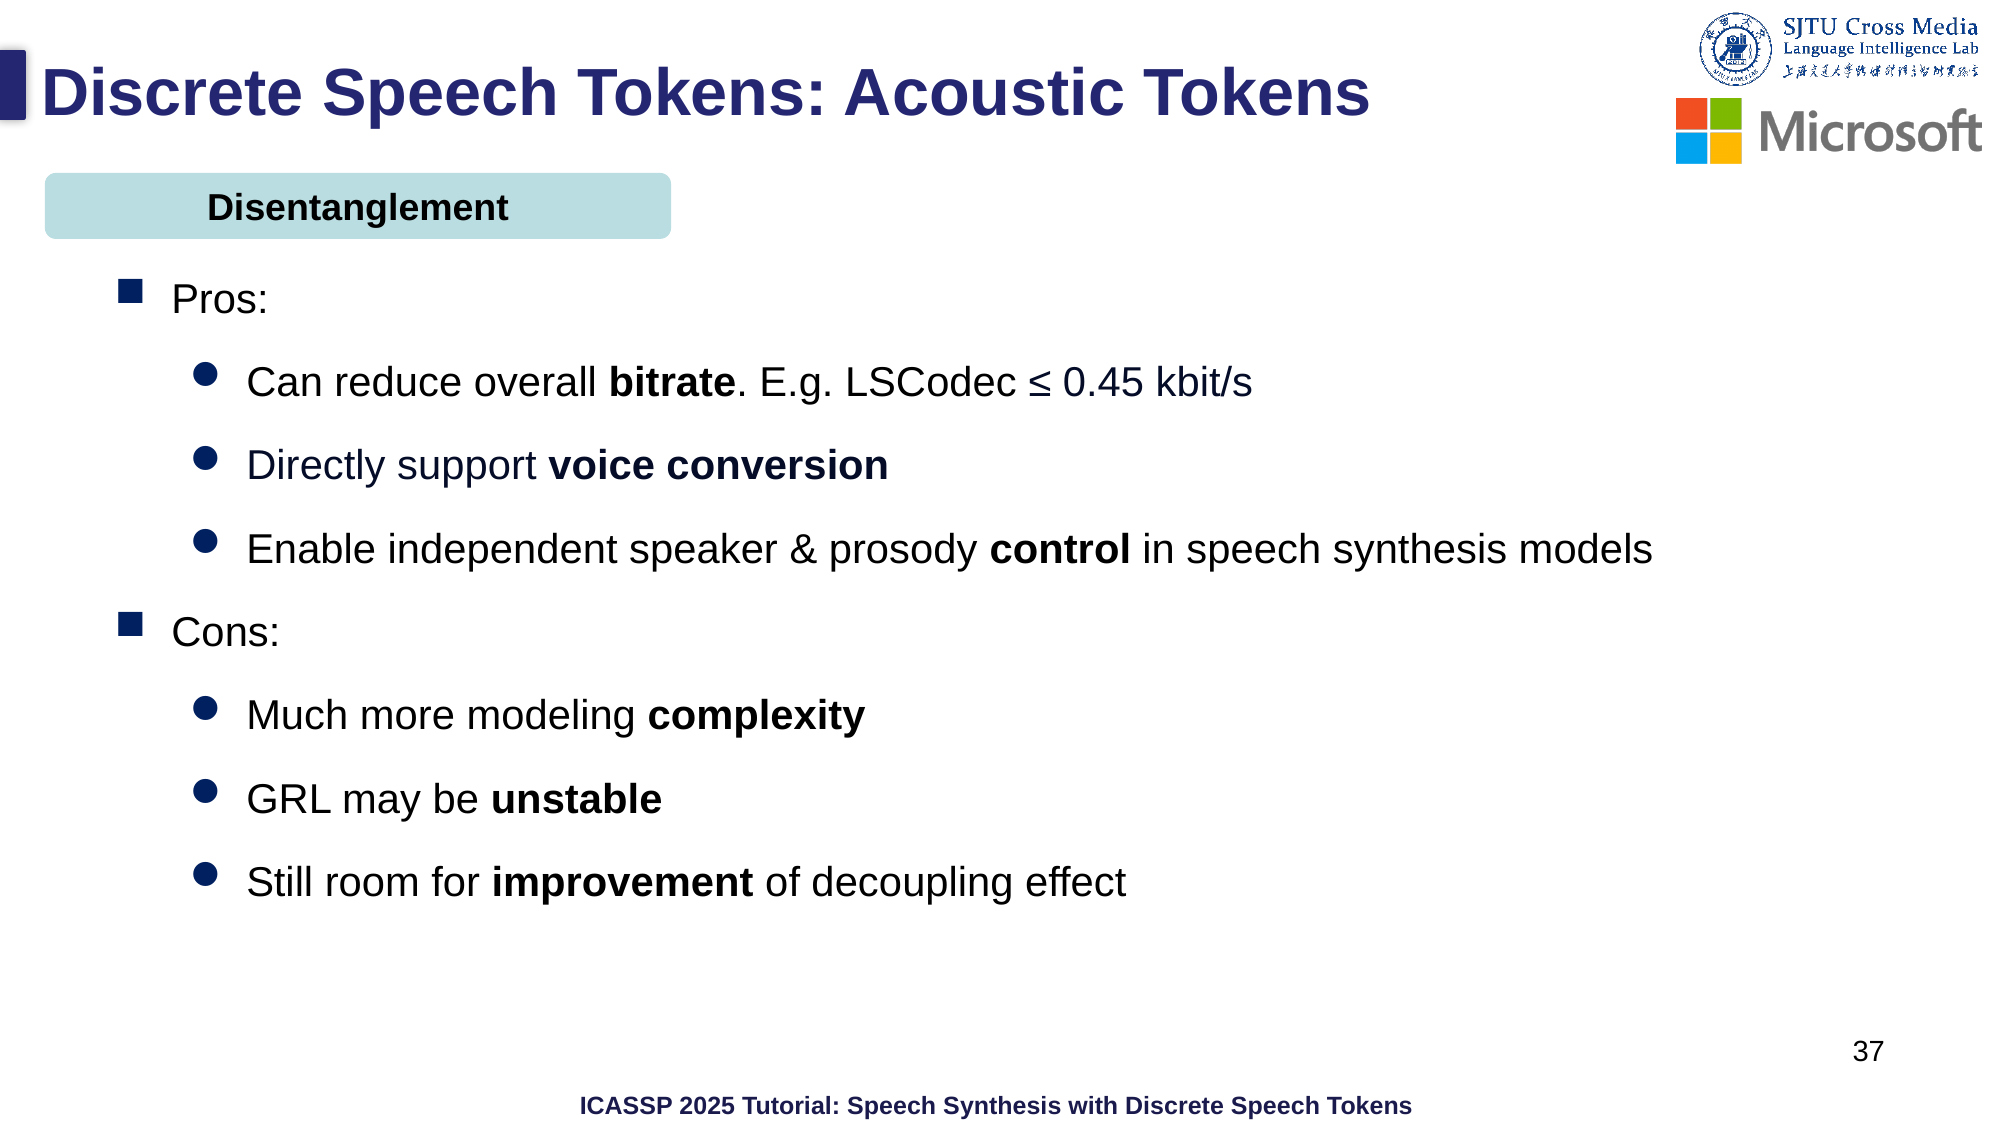

# Discrete Speech Tokens: Acoustic Tokens
Disentanglement
Pros:
Can reduce overall bitrate. E.g. LSCodec ≤ 0.45 kbit/s
Directly support voice conversion
Enable independent speaker & prosody control in speech synthesis models
Cons:
Much more modeling complexity
GRL may be unstable
Still room for improvement of decoupling effect
37